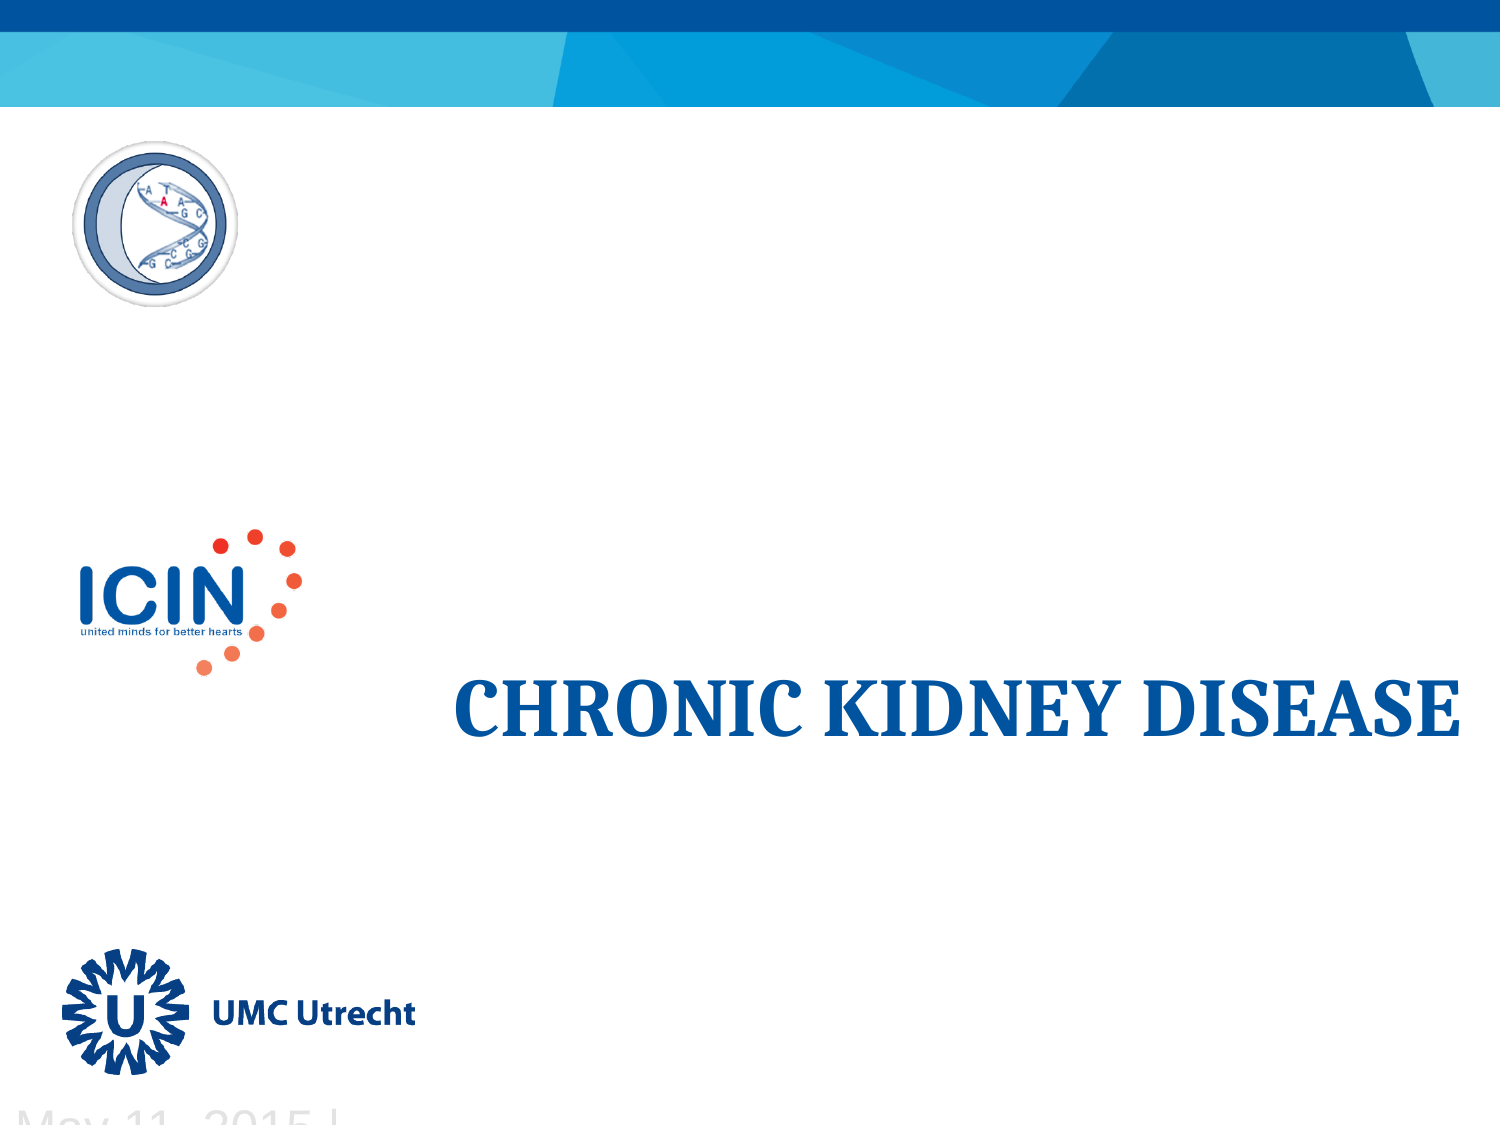

# Chronic Kidney Disease
May 11, 2015 | 30